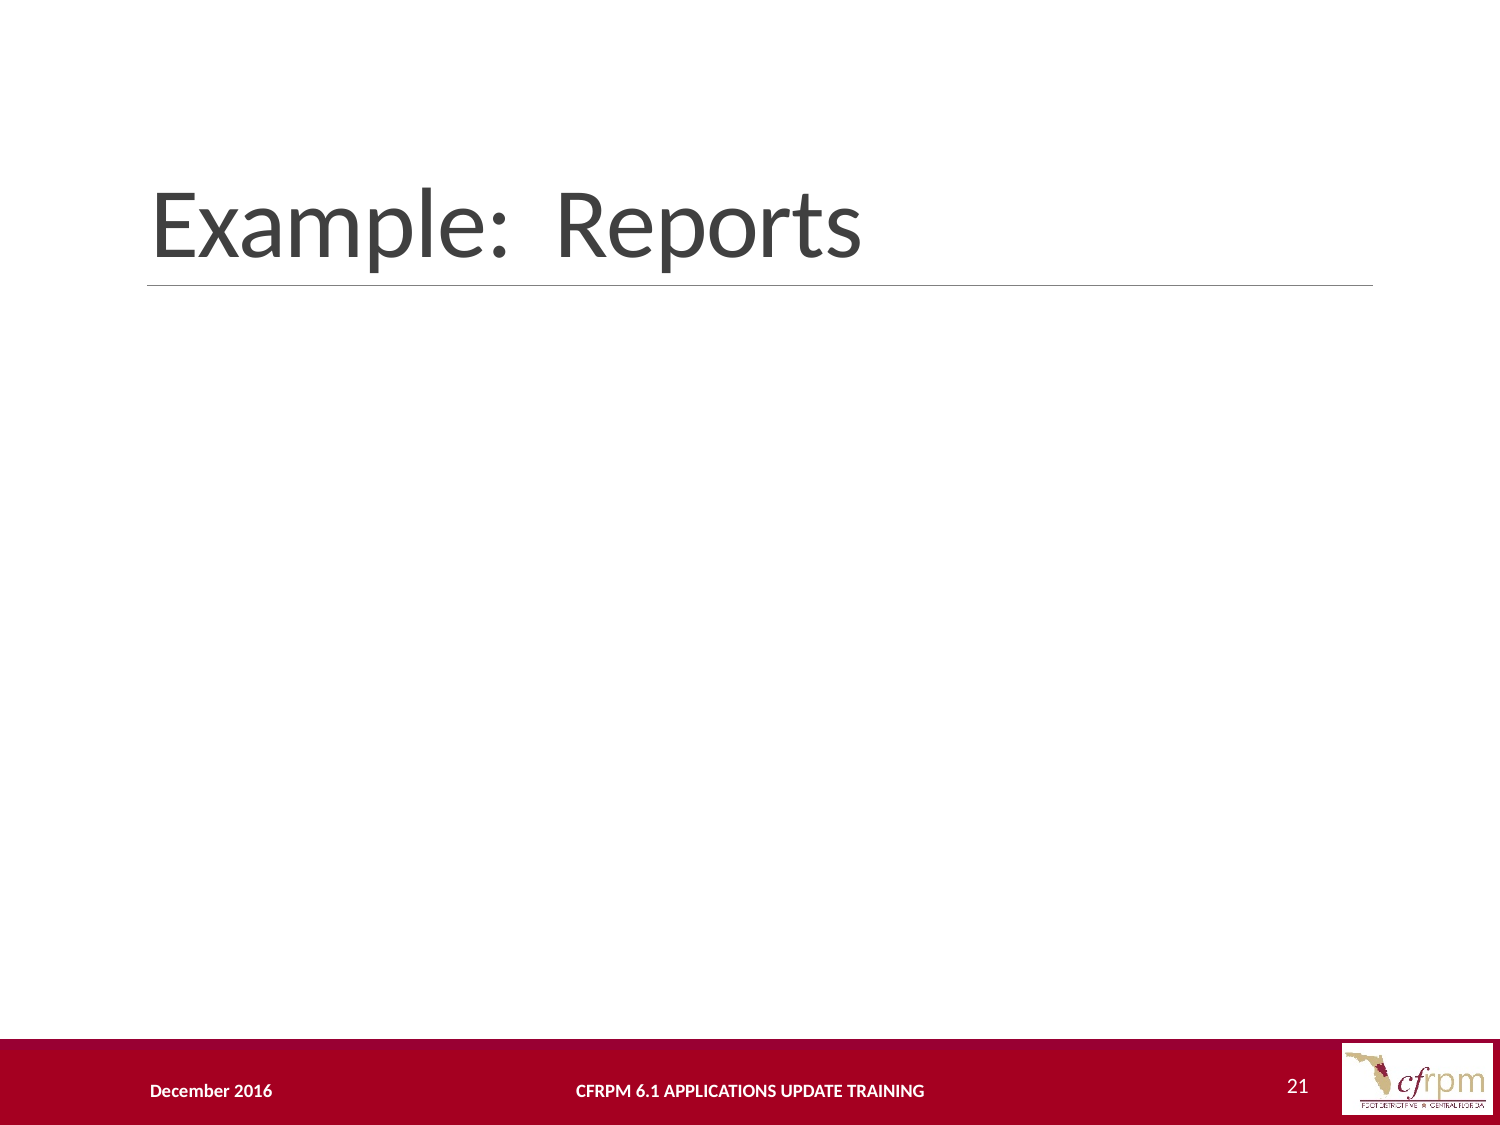

# Example:  Reports
21
December 2016
CFRPM 6.1 Applications Update Training